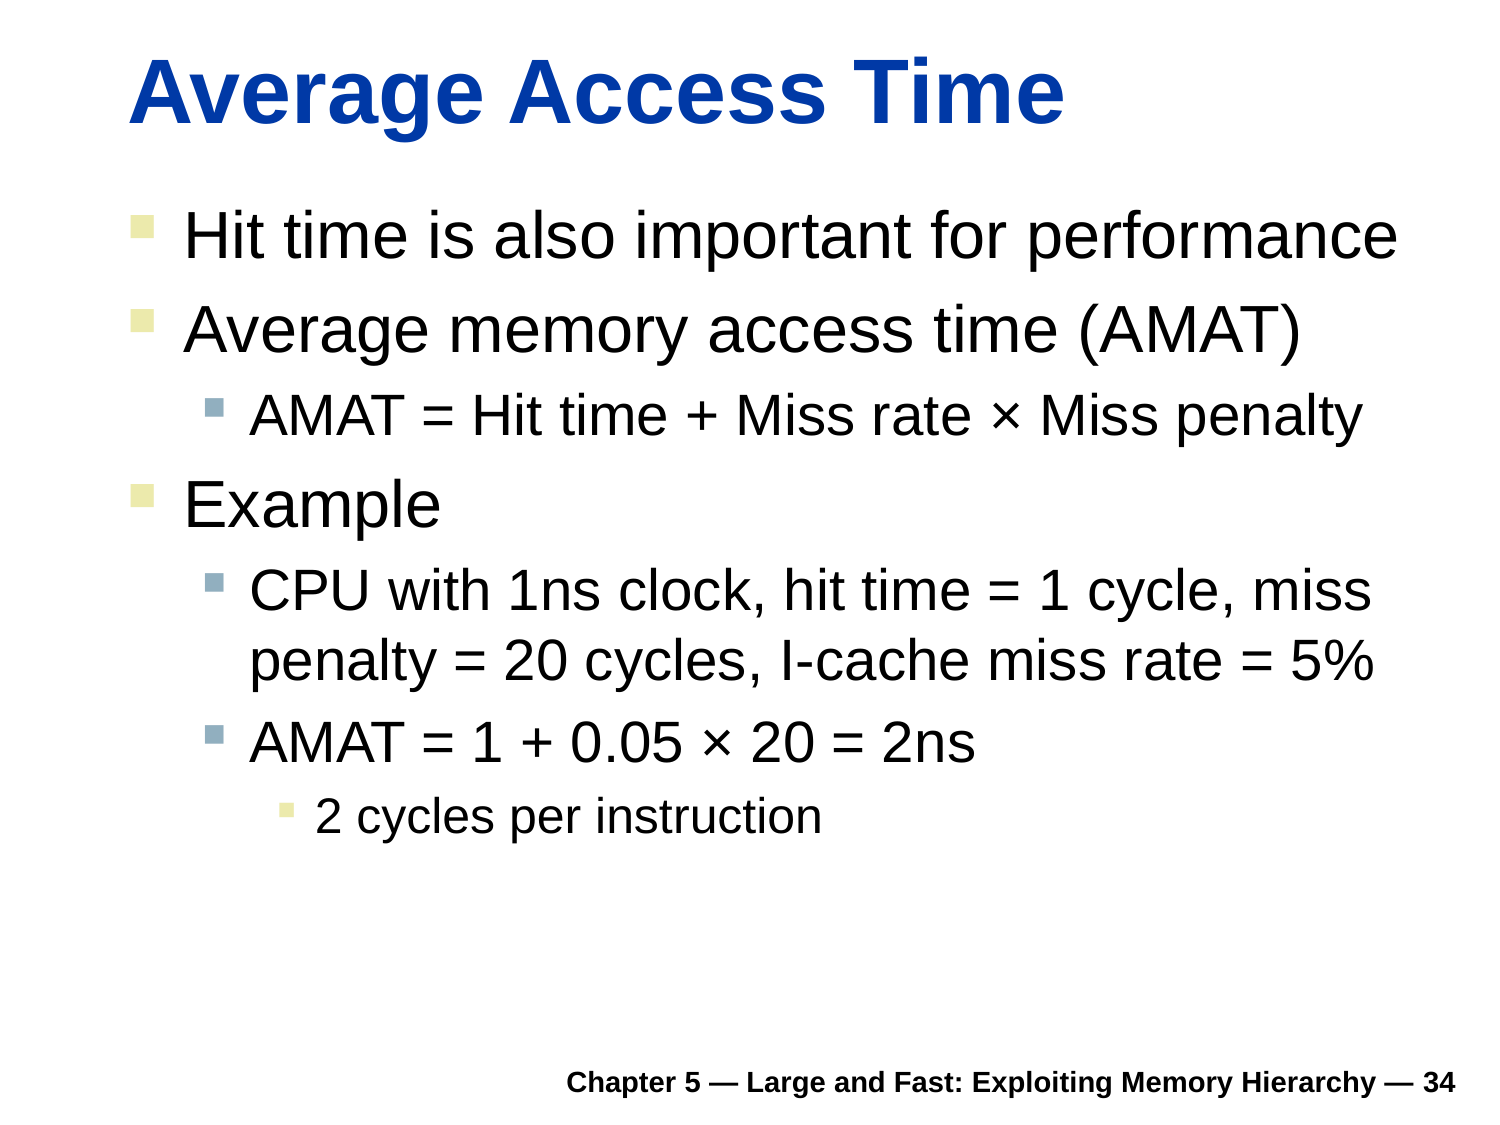

# Average Access Time
Hit time is also important for performance
Average memory access time (AMAT)
AMAT = Hit time + Miss rate × Miss penalty
Example
CPU with 1ns clock, hit time = 1 cycle, miss penalty = 20 cycles, I-cache miss rate = 5%
AMAT = 1 + 0.05 × 20 = 2ns
2 cycles per instruction
Chapter 5 — Large and Fast: Exploiting Memory Hierarchy — 34